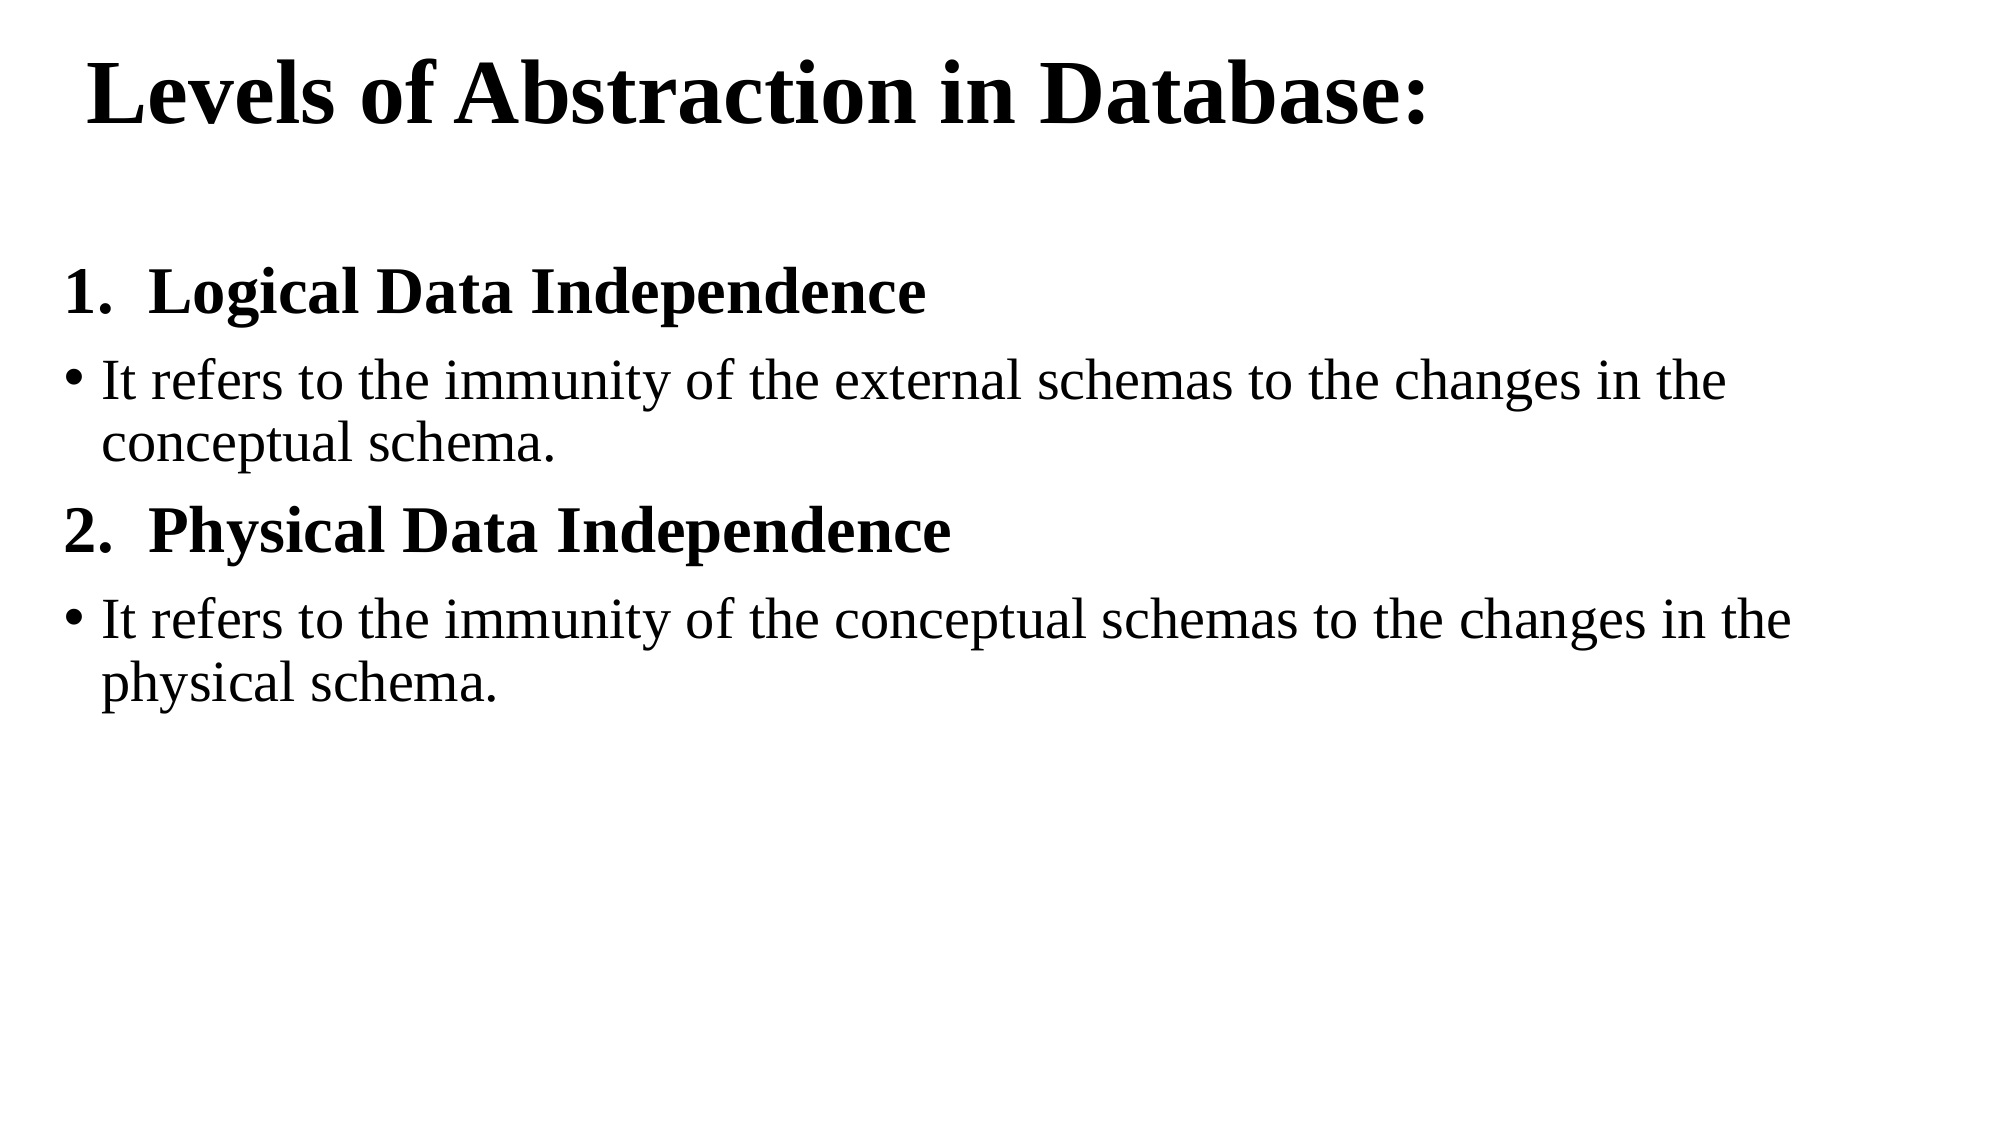

# Levels of Abstraction in Database:

Logical Data Independence
It refers to the immunity of the external schemas to the changes in the conceptual schema.
Physical Data Independence
It refers to the immunity of the conceptual schemas to the changes in the physical schema.